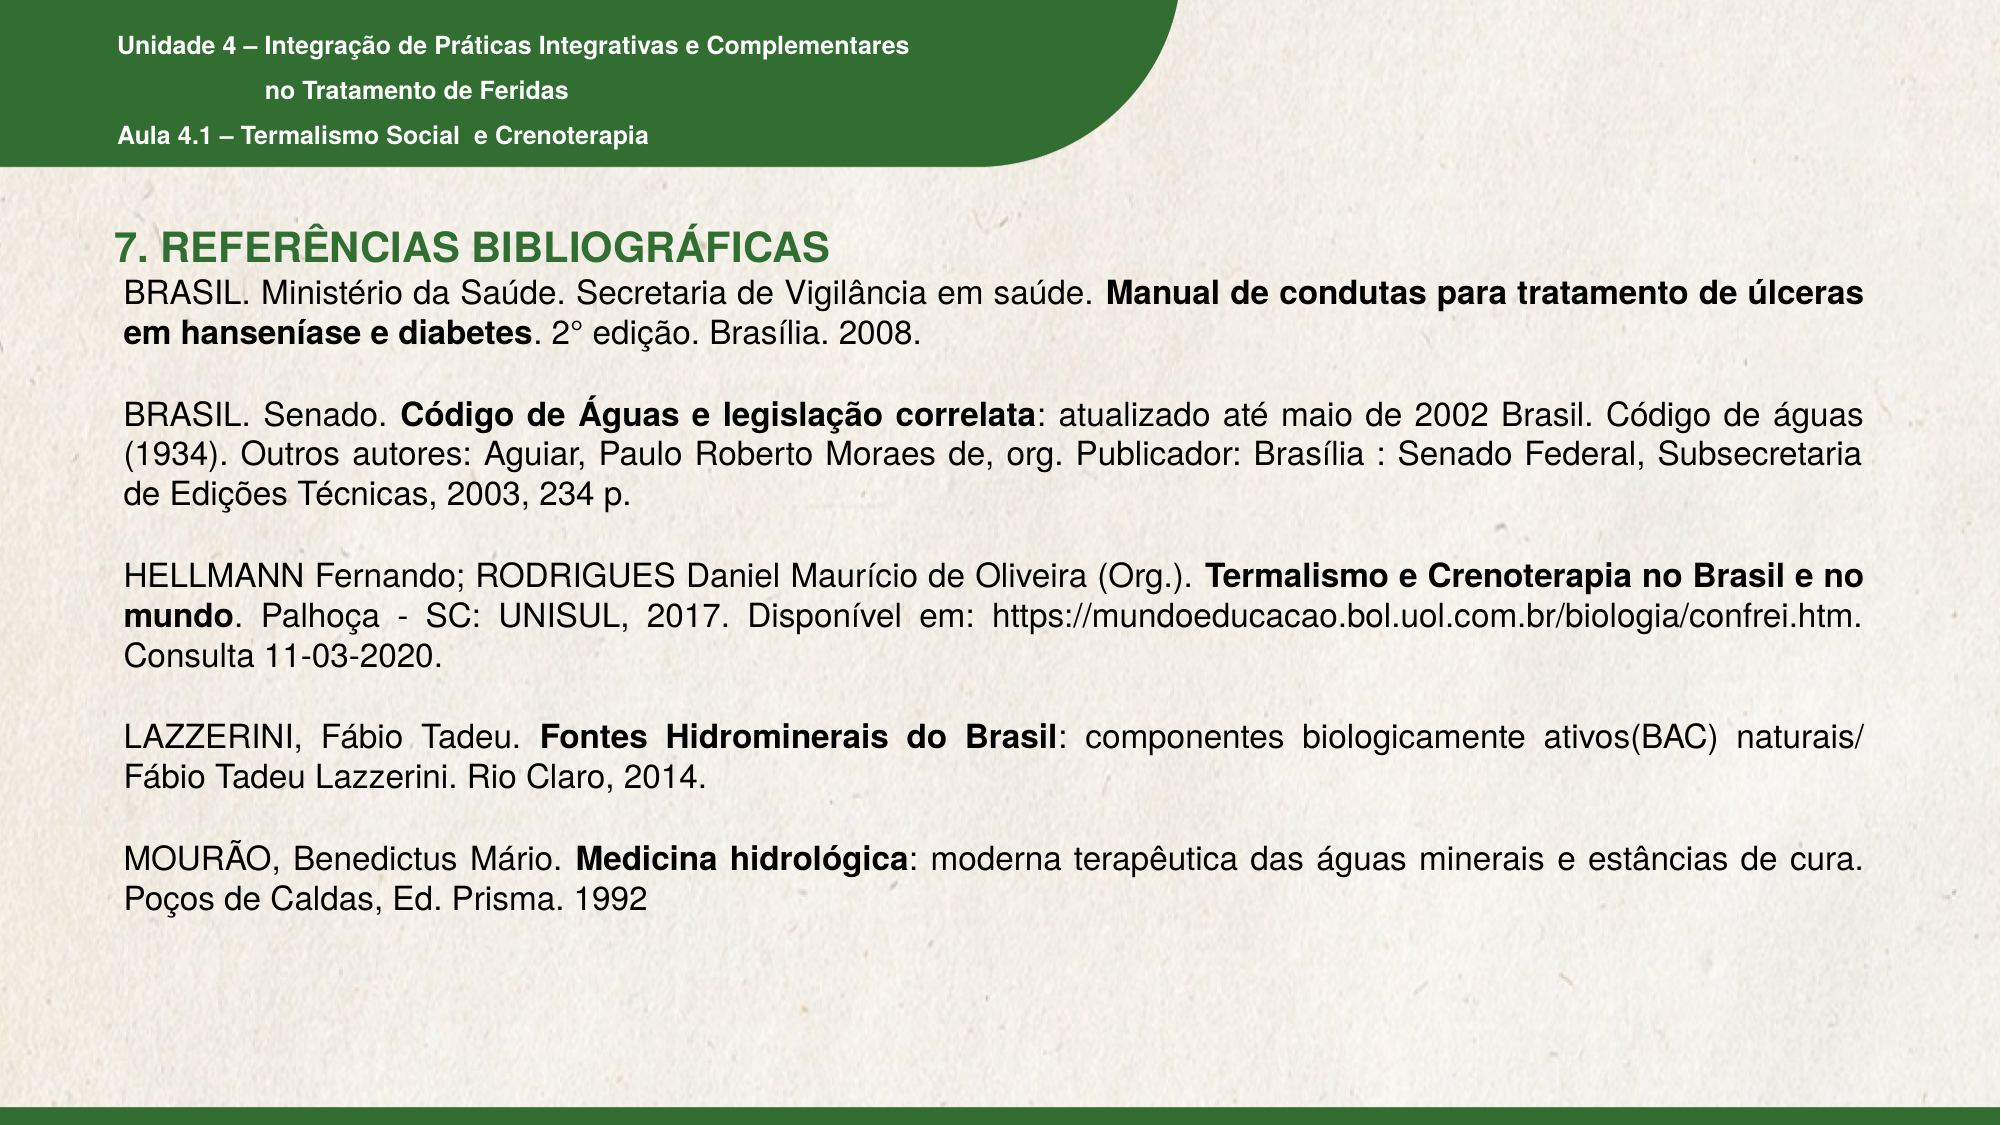

7. REFERÊNCIAS BIBLIOGRÁFICAS
BRASIL. Ministério da Saúde. Secretaria de Vigilância em saúde. Manual de condutas para tratamento de úlceras em hanseníase e diabetes. 2° edição. Brasília. 2008.
BRASIL. Senado. Código de Águas e legislação correlata: atualizado até maio de 2002 Brasil. Código de águas (1934). Outros autores: Aguiar, Paulo Roberto Moraes de, org. Publicador: Brasília : Senado Federal, Subsecretaria de Edições Técnicas, 2003, 234 p.
HELLMANN Fernando; RODRIGUES Daniel Maurício de Oliveira (Org.). Termalismo e Crenoterapia no Brasil e no mundo. Palhoça - SC: UNISUL, 2017. Disponível em: https://mundoeducacao.bol.uol.com.br/biologia/confrei.htm. Consulta 11-03-2020.
LAZZERINI, Fábio Tadeu. Fontes Hidrominerais do Brasil: componentes biologicamente ativos(BAC) naturais/ Fábio Tadeu Lazzerini. Rio Claro, 2014.
MOURÃO, Benedictus Mário. Medicina hidrológica: moderna terapêutica das águas minerais e estâncias de cura. Poços de Caldas, Ed. Prisma. 1992